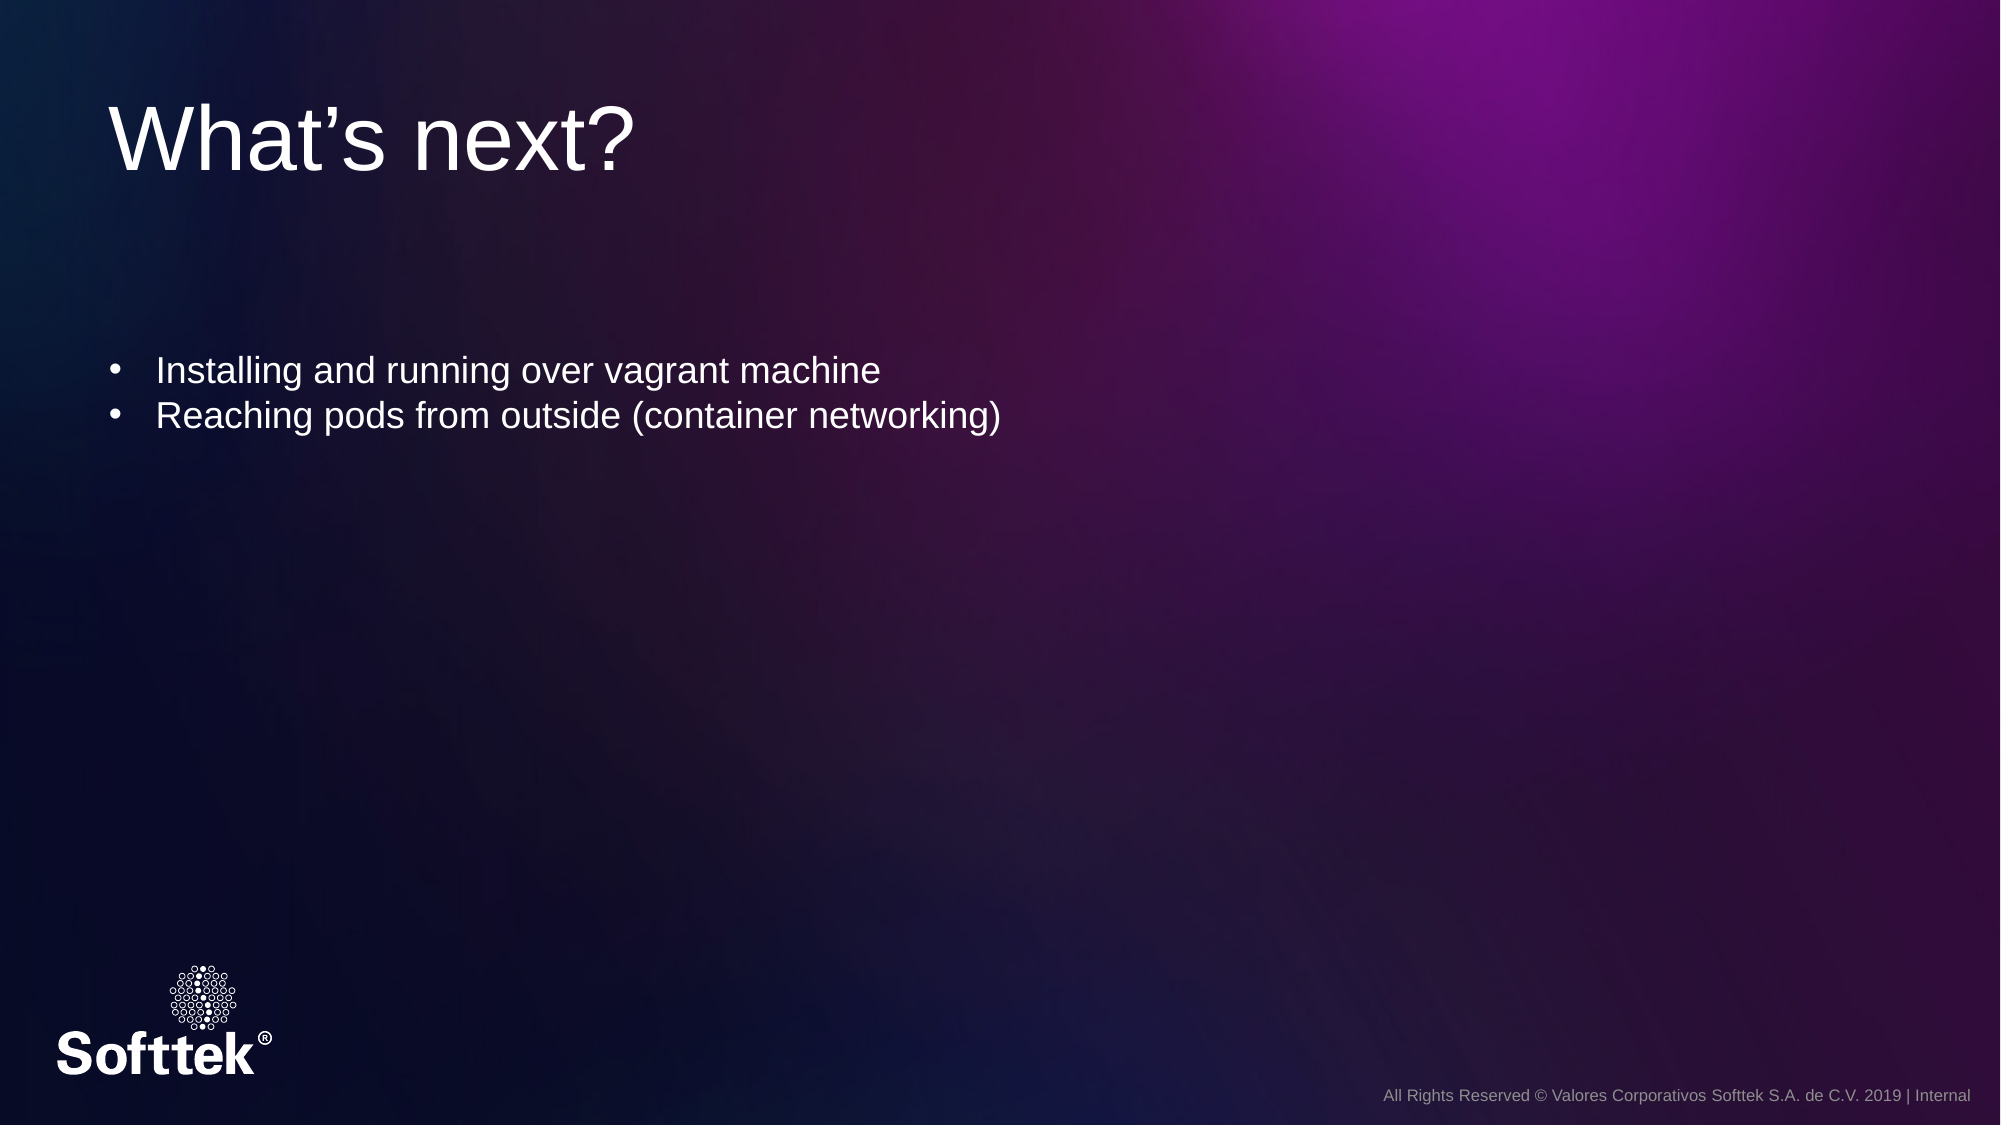

What’s next?
Installing and running over vagrant machine
Reaching pods from outside (container networking)